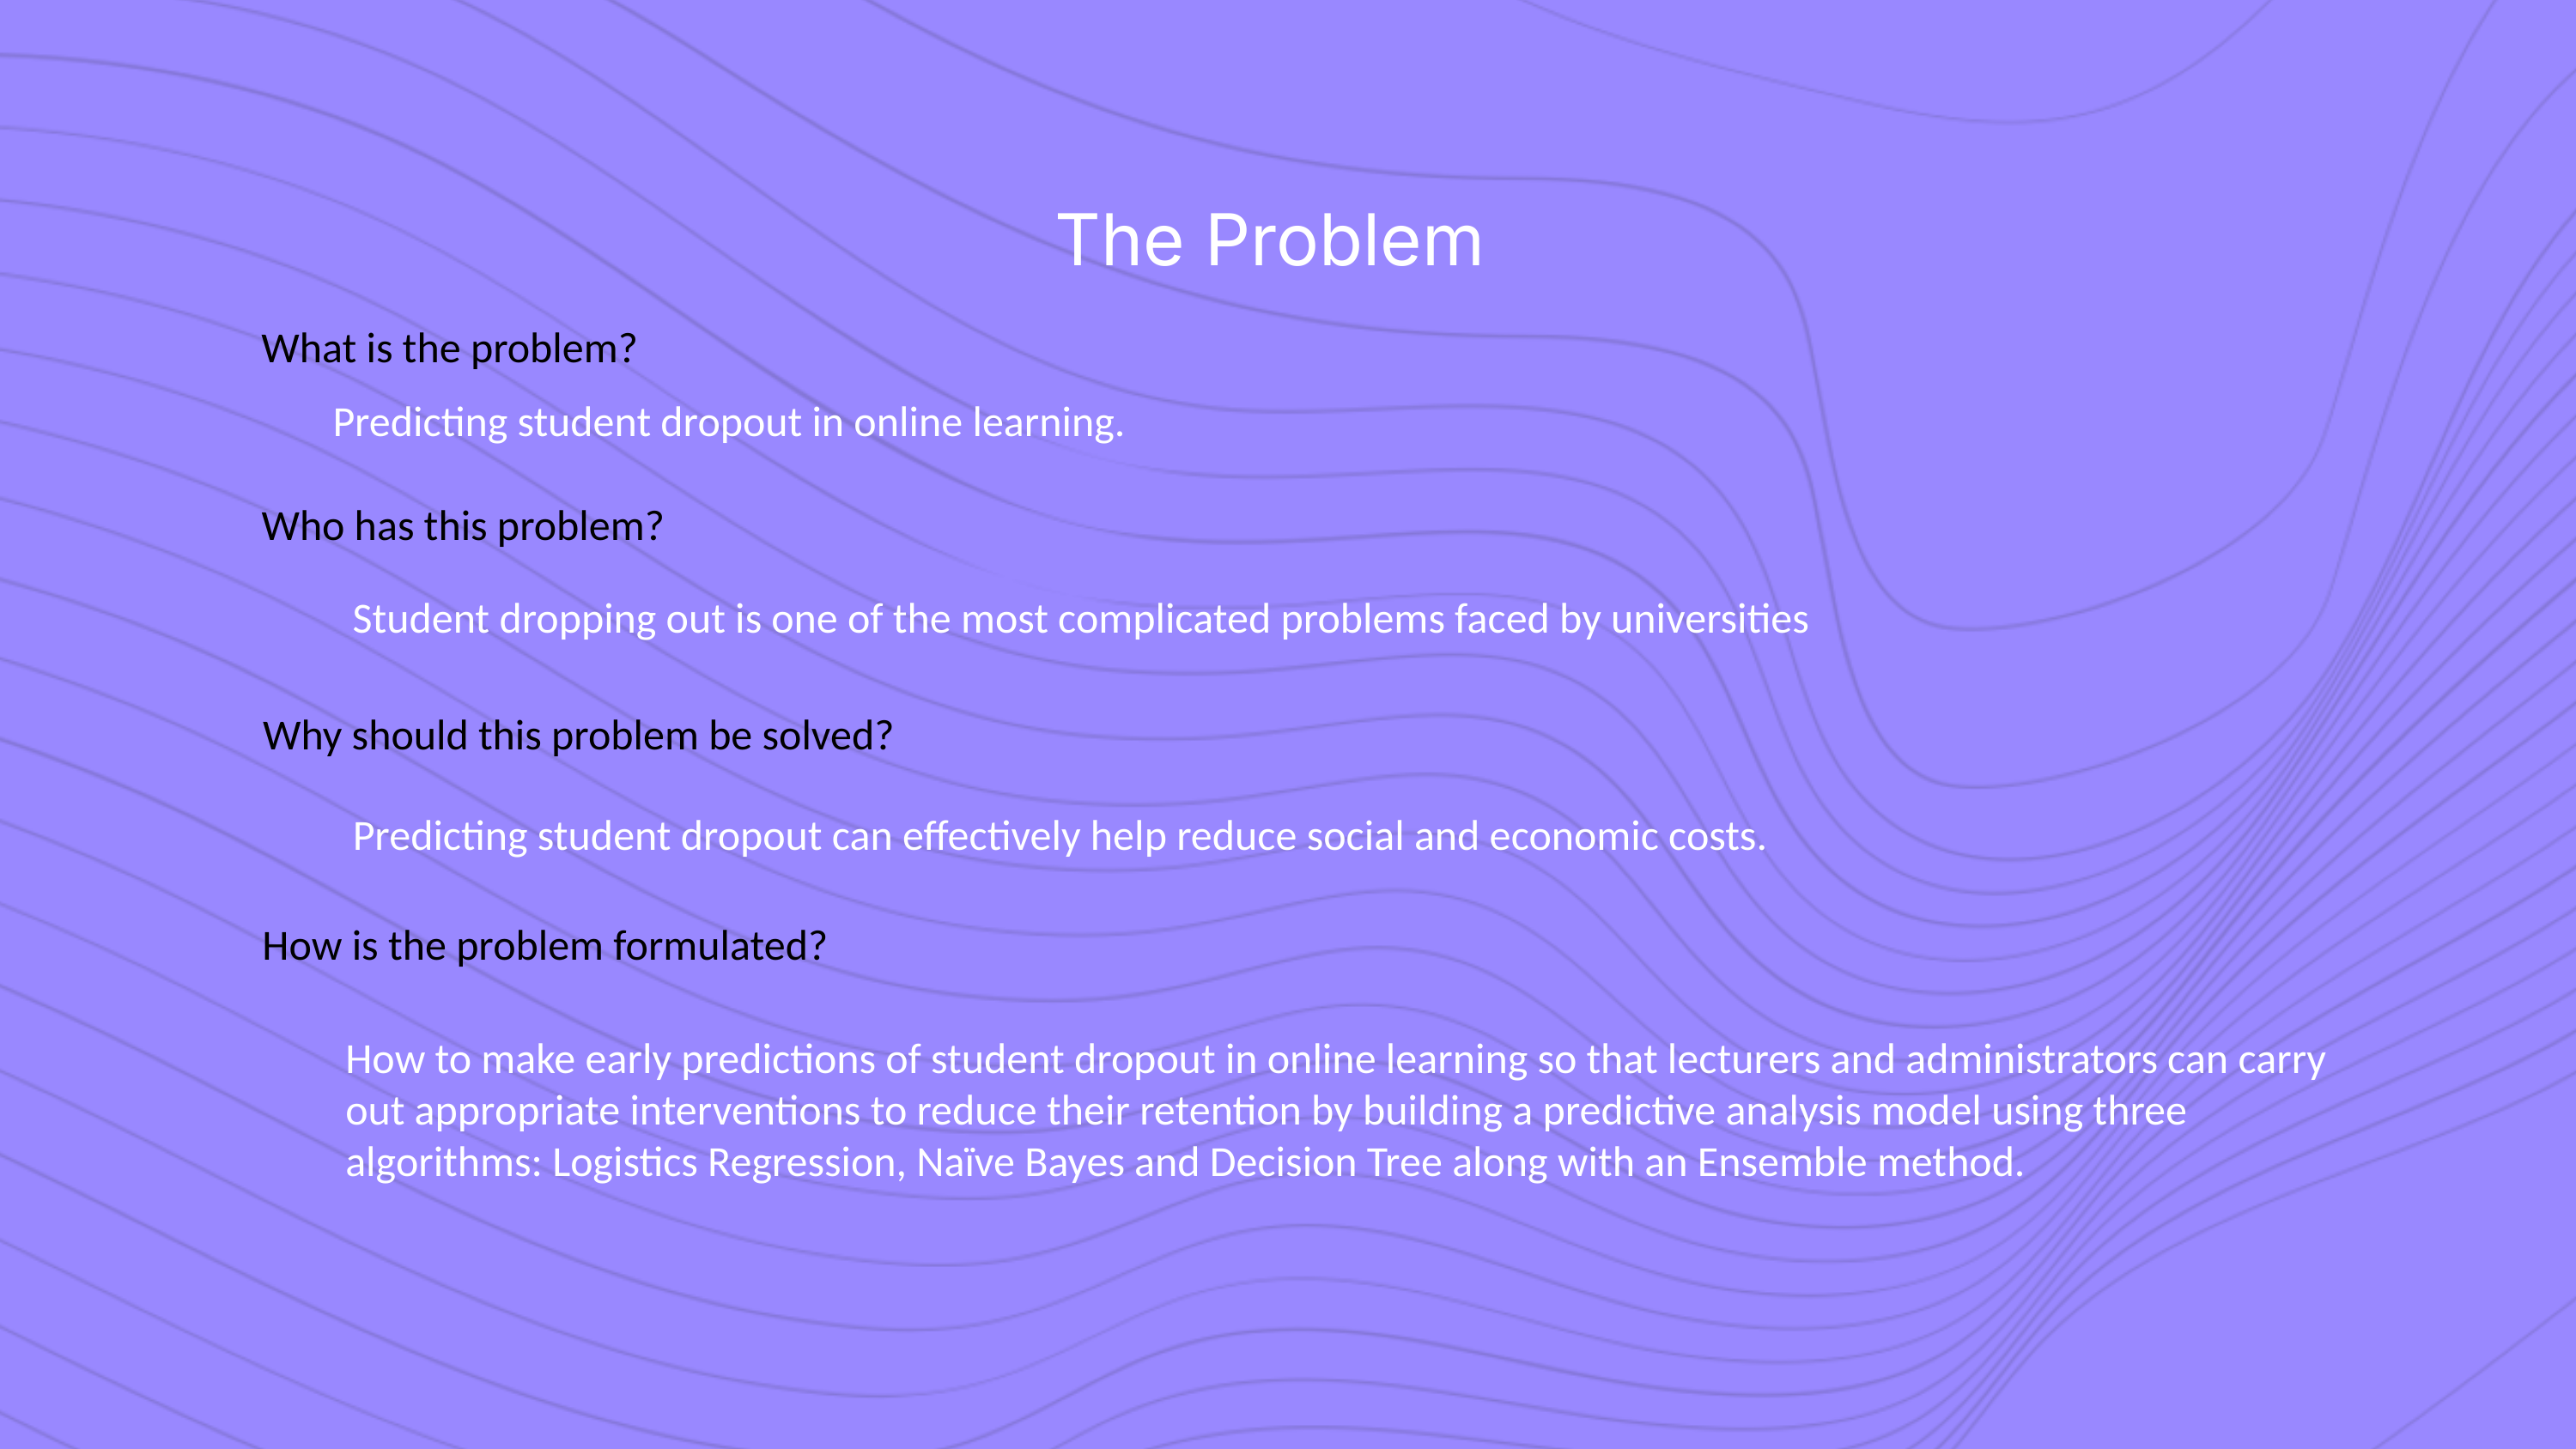

The Problem
Predicting student dropout in online learning.
What is the problem?

Who has this problem?

Student dropping out is one of the most complicated problems faced by universities

Why should this problem be solved?

Predicting student dropout can effectively help reduce social and economic costs.

How is the problem formulated?

How to make early predictions of student dropout in online learning so that lecturers and administrators can carry out appropriate interventions to reduce their retention by building a predictive analysis model using three algorithms: Logistics Regression, Naïve Bayes and Decision Tree along with an Ensemble method.